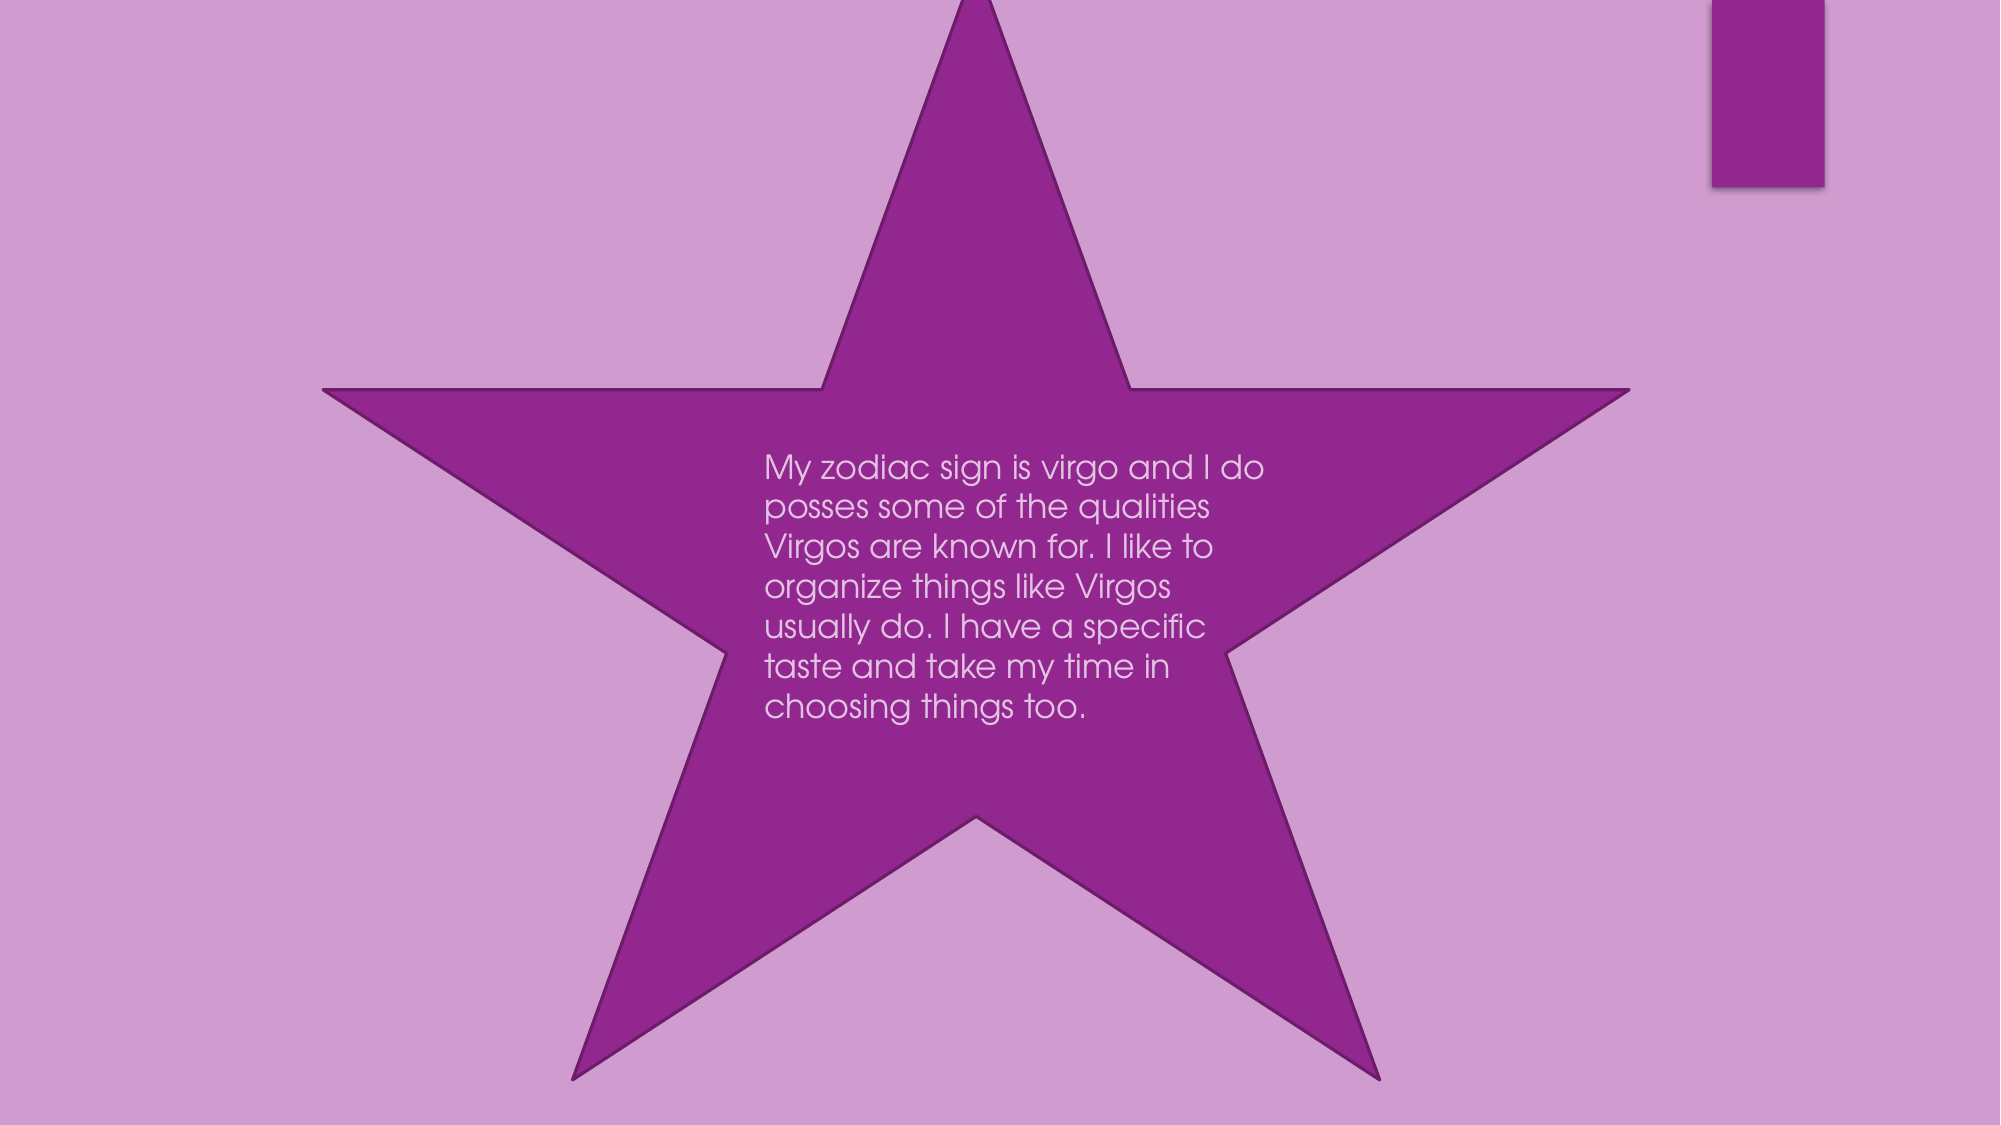

My zodiac sign is virgo and I do posses some of the qualities Virgos are known for. I like to organize things like Virgos usually do. I have a specific taste and take my time in choosing things too.